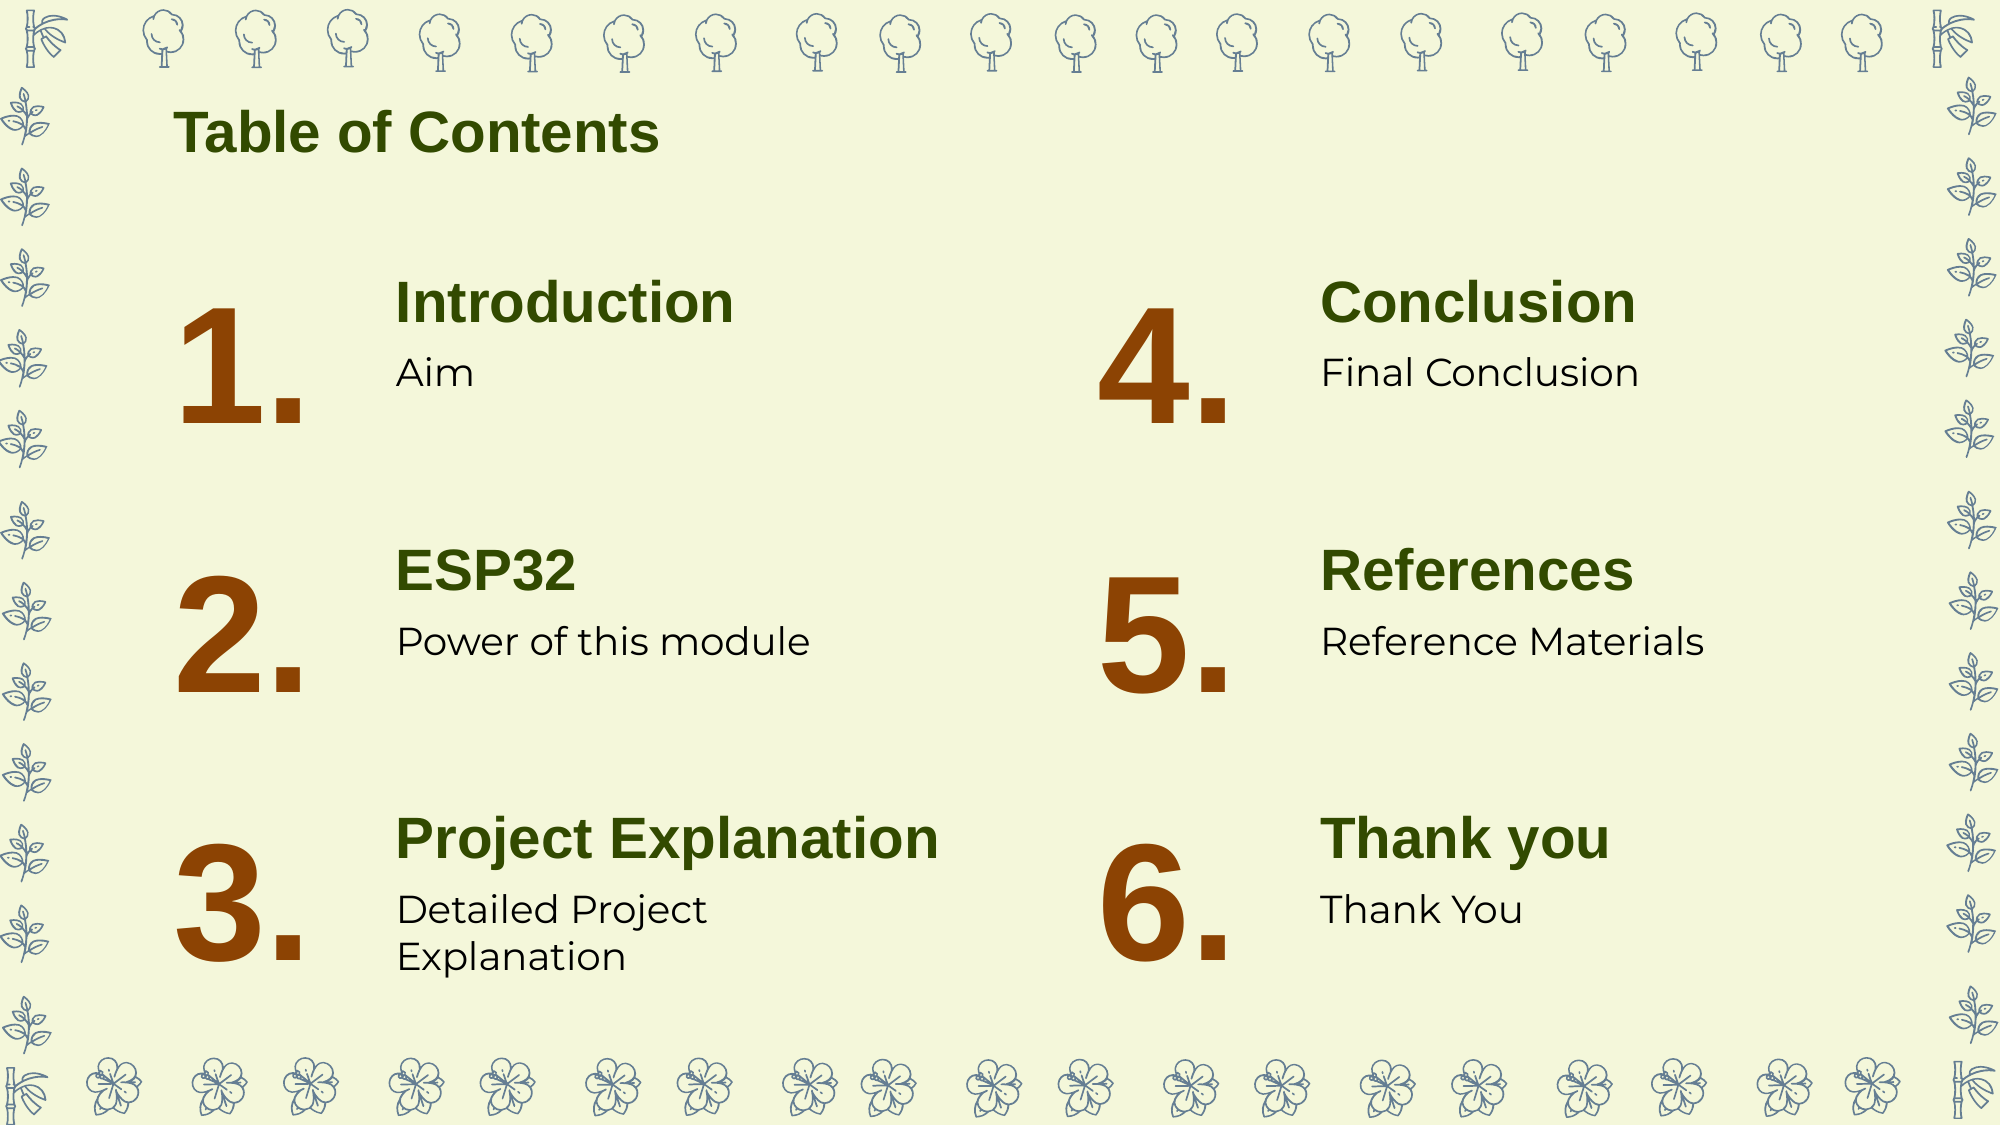

# Table of Contents
Introduction
Conclusion
1.
4.
Aim
Final Conclusion
ESP32
References
2.
5.
Power of this module
Reference Materials
Project Explanation
Thank you
3.
6.
Detailed Project Explanation
Thank You